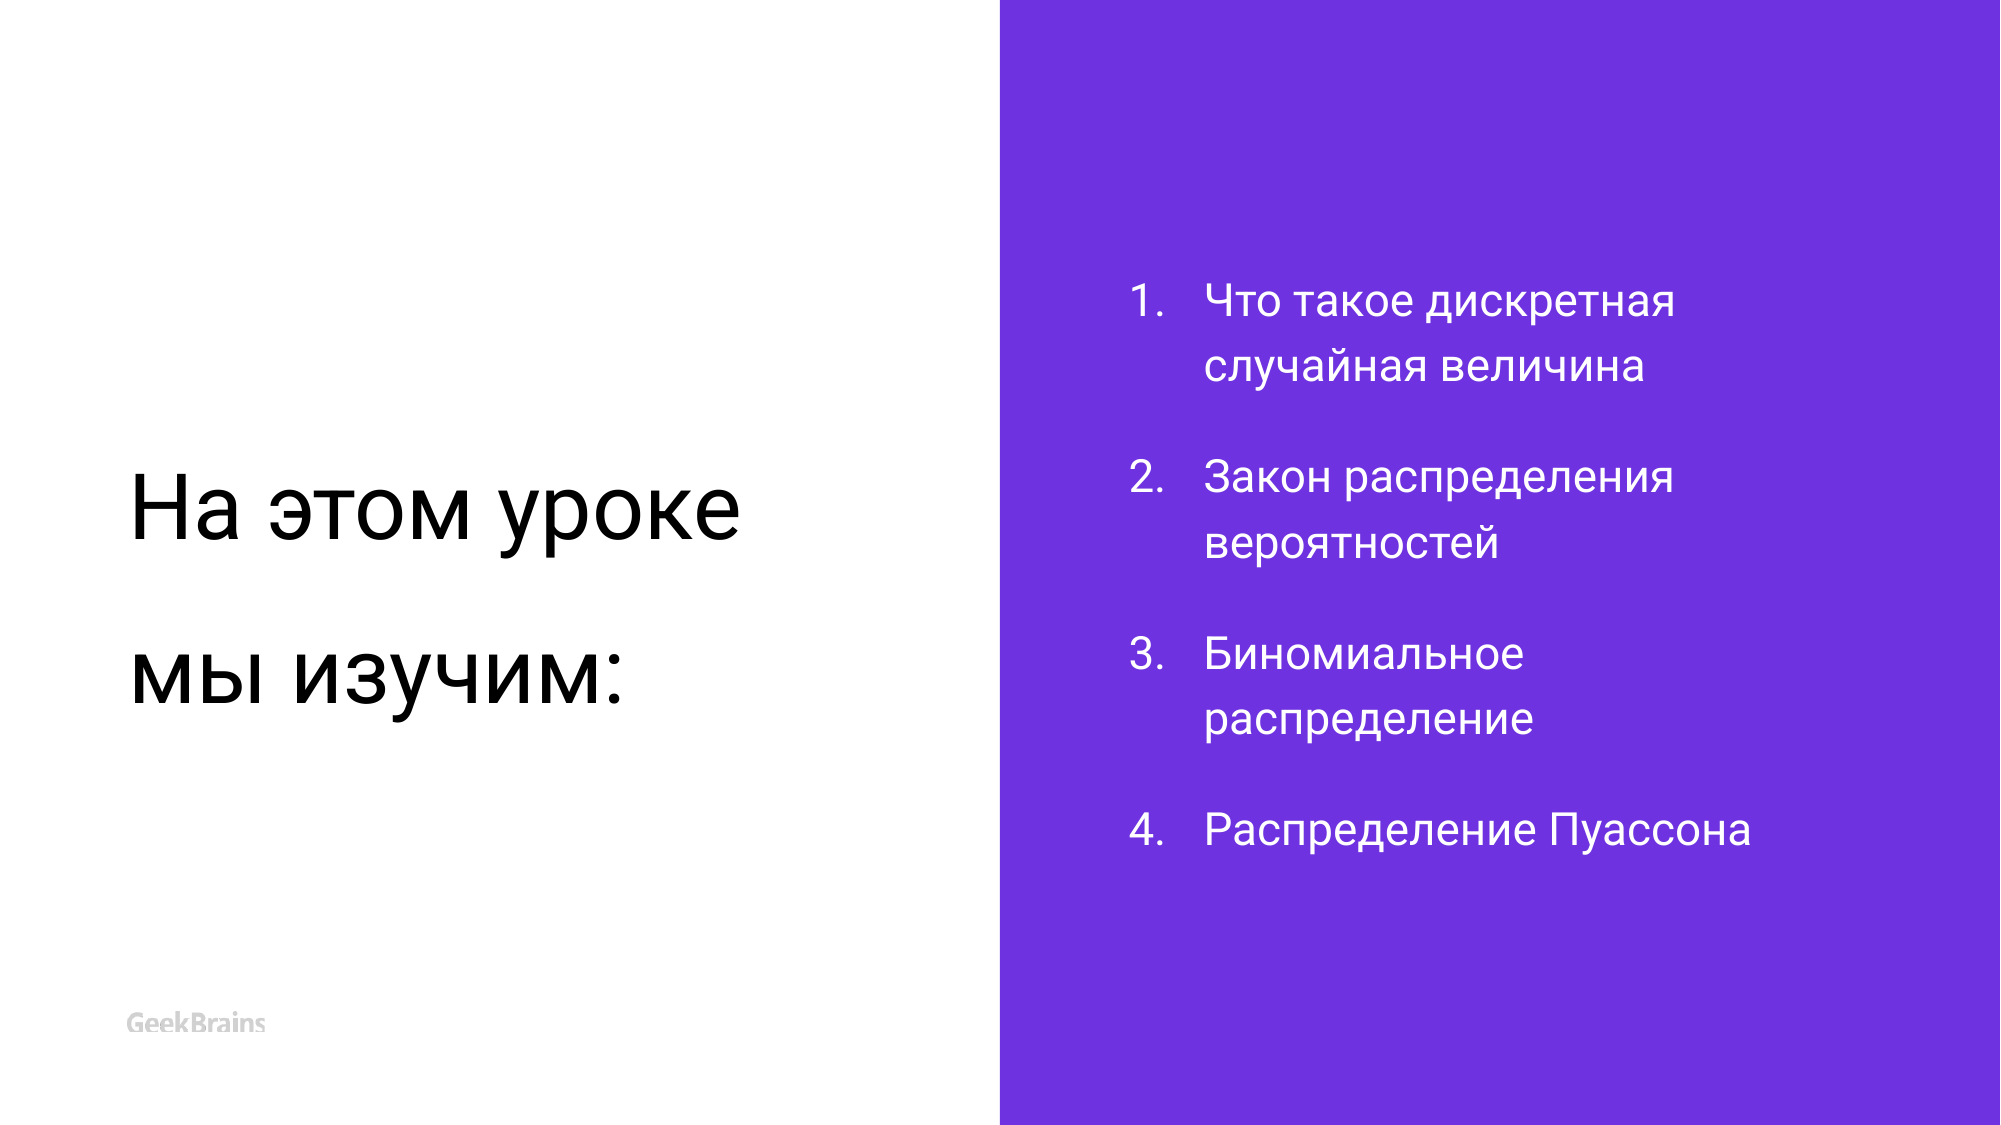

# На этом уроке мы изучим:
Что такое дискретная случайная величина
Закон распределения вероятностей
Биномиальное распределение
Распределение Пуассона